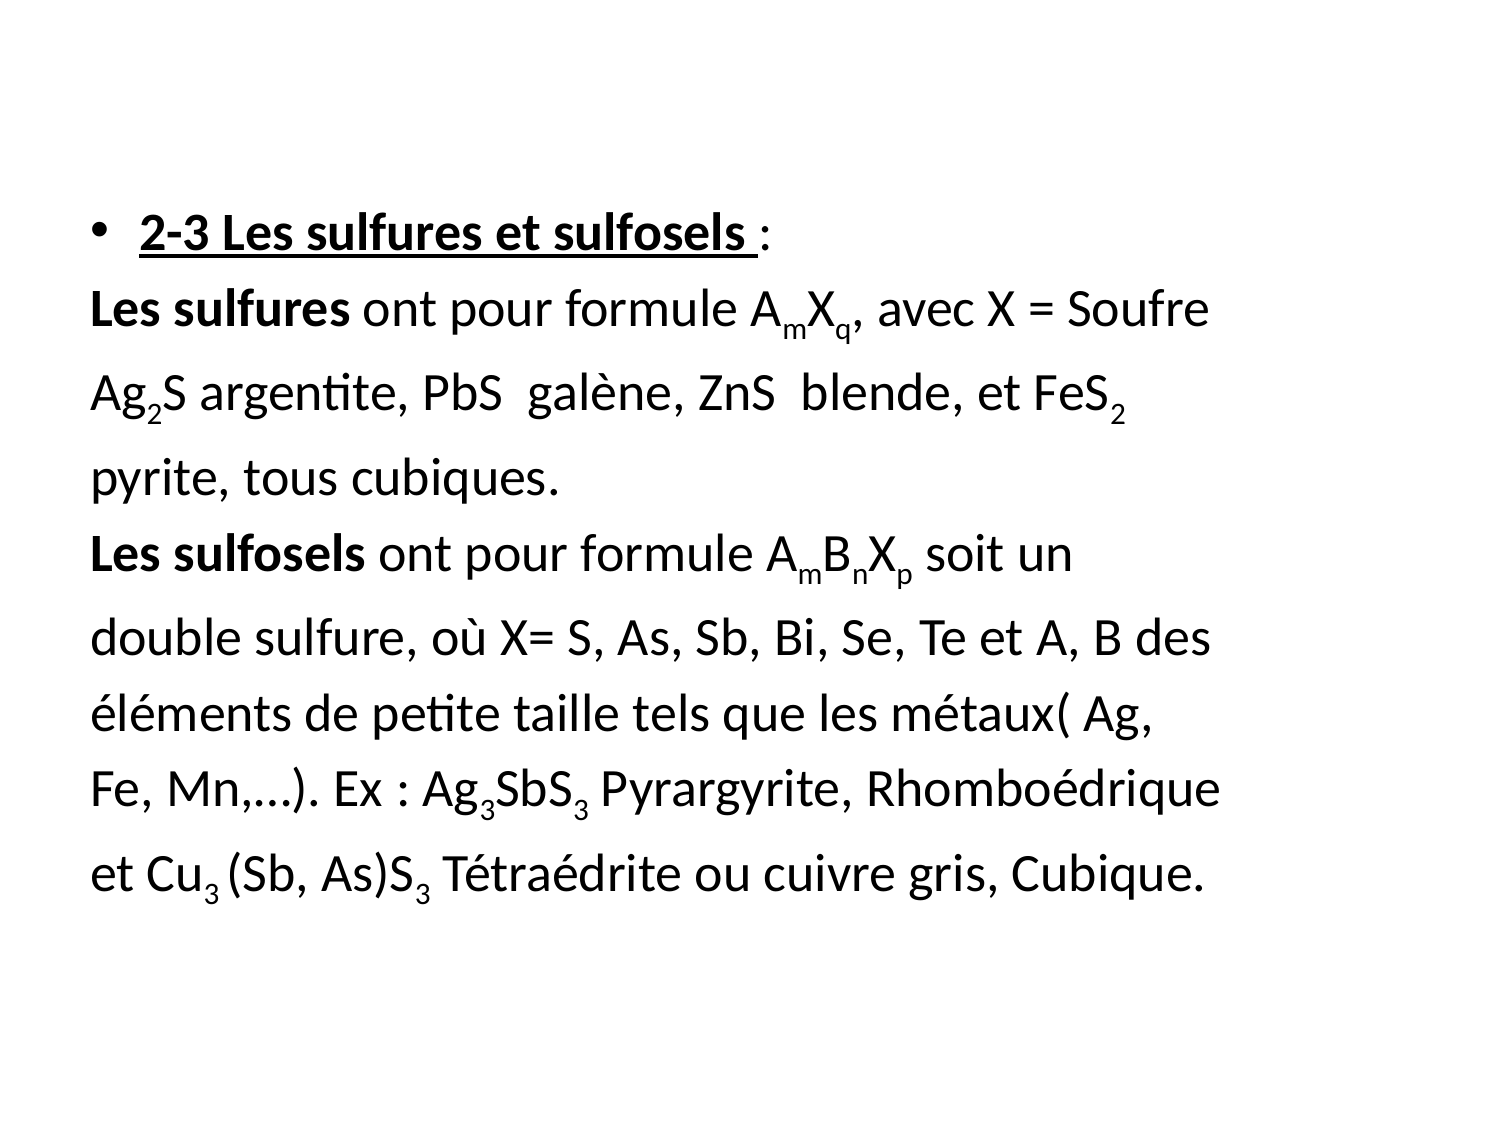

2-3 Les sulfures et sulfosels :
Les sulfures ont pour formule AmXq, avec X = Soufre
Ag2S argentite, PbS  galène, ZnS  blende, et FeS2
pyrite, tous cubiques.
Les sulfosels ont pour formule AmBnXp soit un
double sulfure, où X= S, As, Sb, Bi, Se, Te et A, B des
éléments de petite taille tels que les métaux( Ag,
Fe, Mn,…). Ex : Ag3SbS3 Pyrargyrite, Rhomboédrique
et Cu3 (Sb, As)S3 Tétraédrite ou cuivre gris, Cubique.